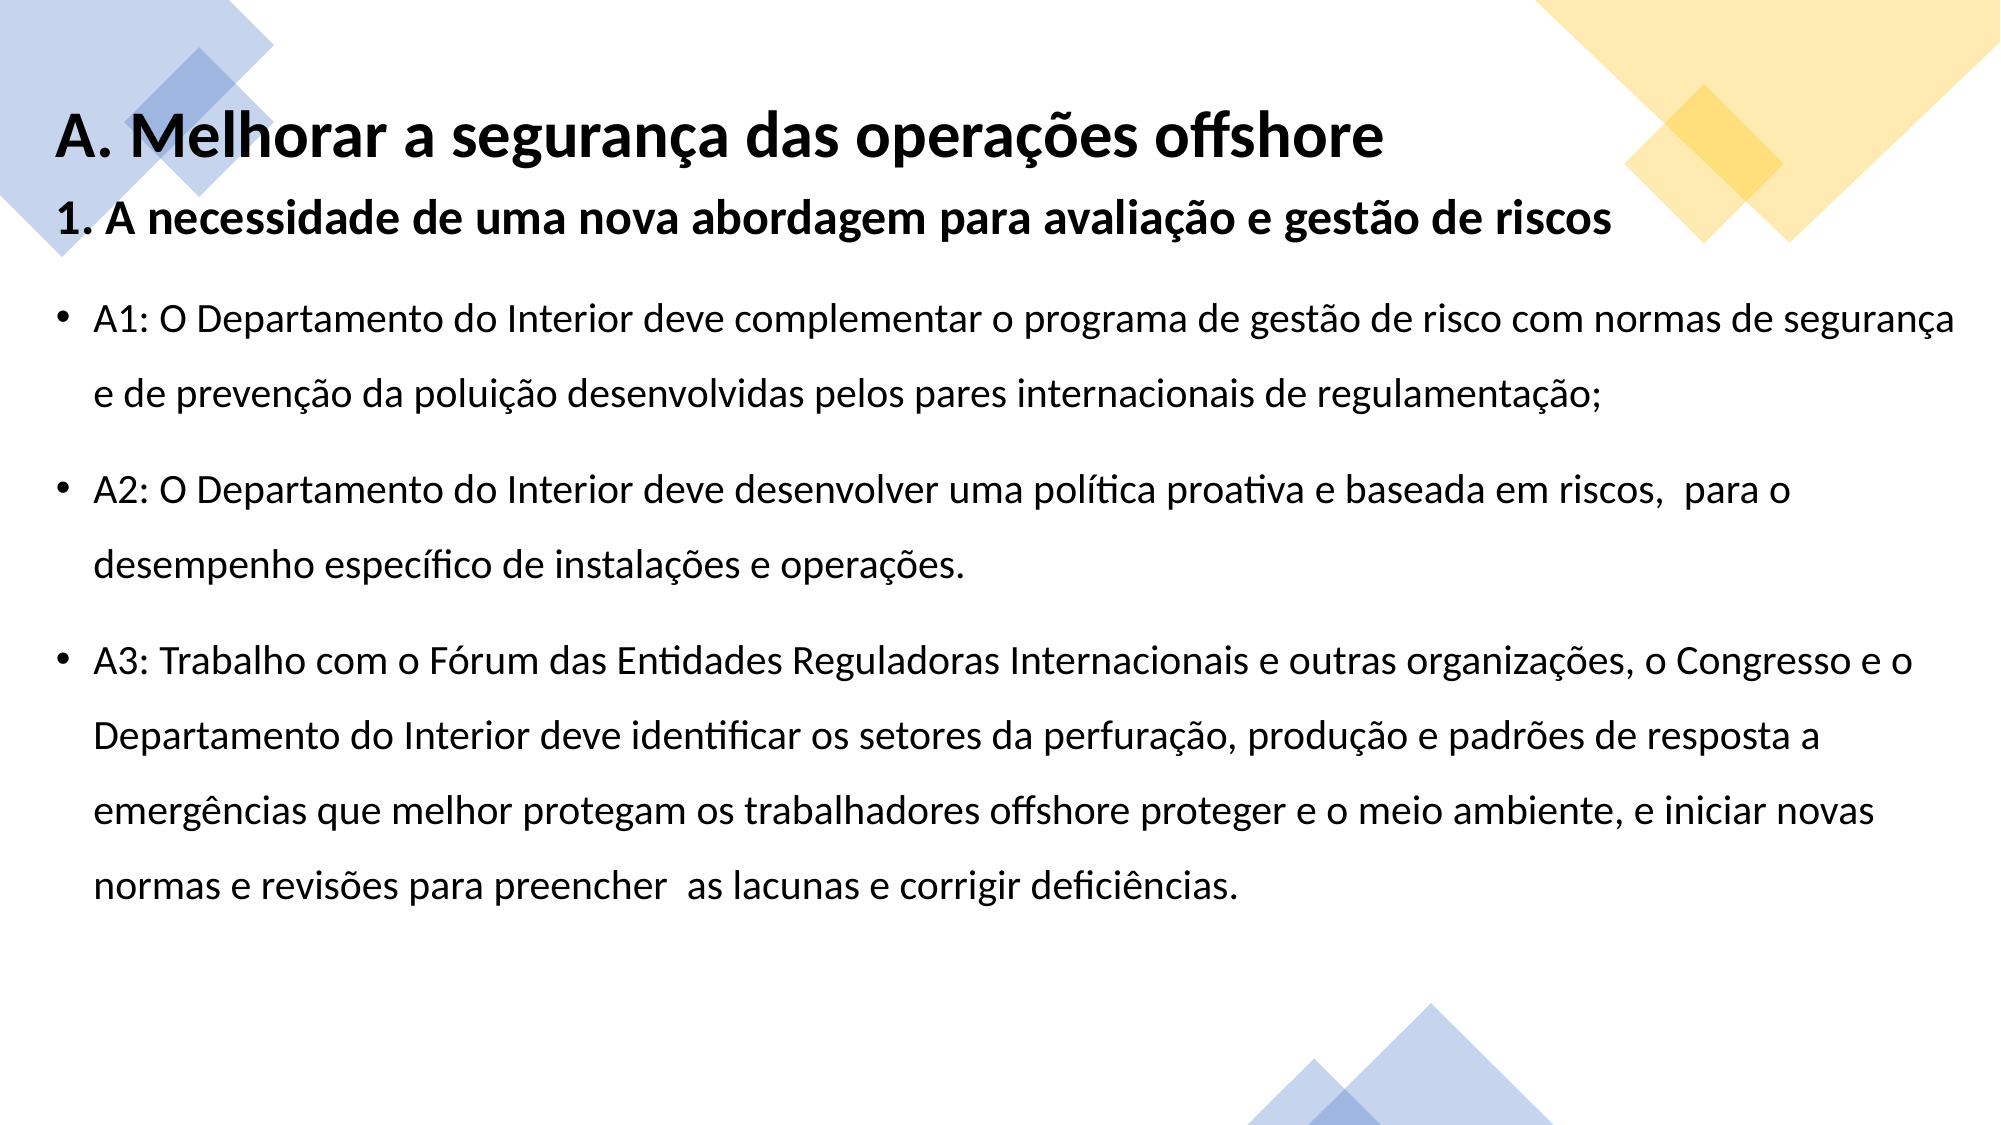

A. Melhorar a segurança das operações offshore
1. A necessidade de uma nova abordagem para avaliação e gestão de riscos
A1: O Departamento do Interior deve complementar o programa de gestão de risco com normas de segurança e de prevenção da poluição desenvolvidas pelos pares internacionais de regulamentação;
A2: O Departamento do Interior deve desenvolver uma política proativa e baseada em riscos,  para o desempenho específico de instalações e operações.
A3: Trabalho com o Fórum das Entidades Reguladoras Internacionais e outras organizações, o Congresso e o Departamento do Interior deve identificar os setores da perfuração, produção e padrões de resposta a emergências que melhor protegam os trabalhadores offshore proteger e o meio ambiente, e iniciar novas normas e revisões para preencher  as lacunas e corrigir deficiências.